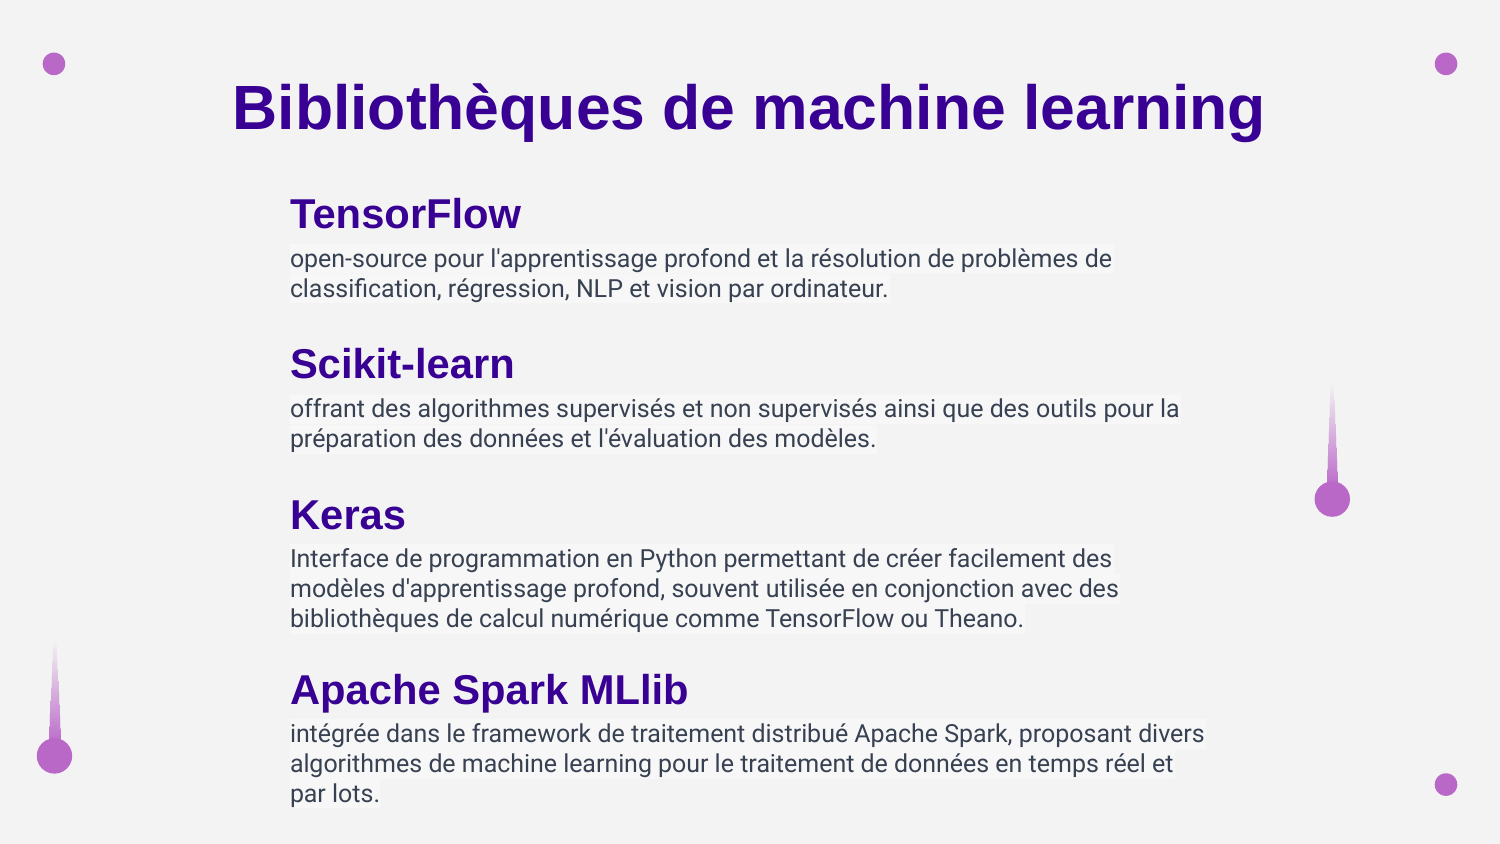

# Bibliothèques de machine learning

TensorFlow
open-source pour l'apprentissage profond et la résolution de problèmes de classification, régression, NLP et vision par ordinateur.

Scikit-learn

offrant des algorithmes supervisés et non supervisés ainsi que des outils pour la préparation des données et l'évaluation des modèles.

Keras
Interface de programmation en Python permettant de créer facilement des modèles d'apprentissage profond, souvent utilisée en conjonction avec des bibliothèques de calcul numérique comme TensorFlow ou Theano.

Apache Spark MLlib
intégrée dans le framework de traitement distribué Apache Spark, proposant divers algorithmes de machine learning pour le traitement de données en temps réel et par lots.